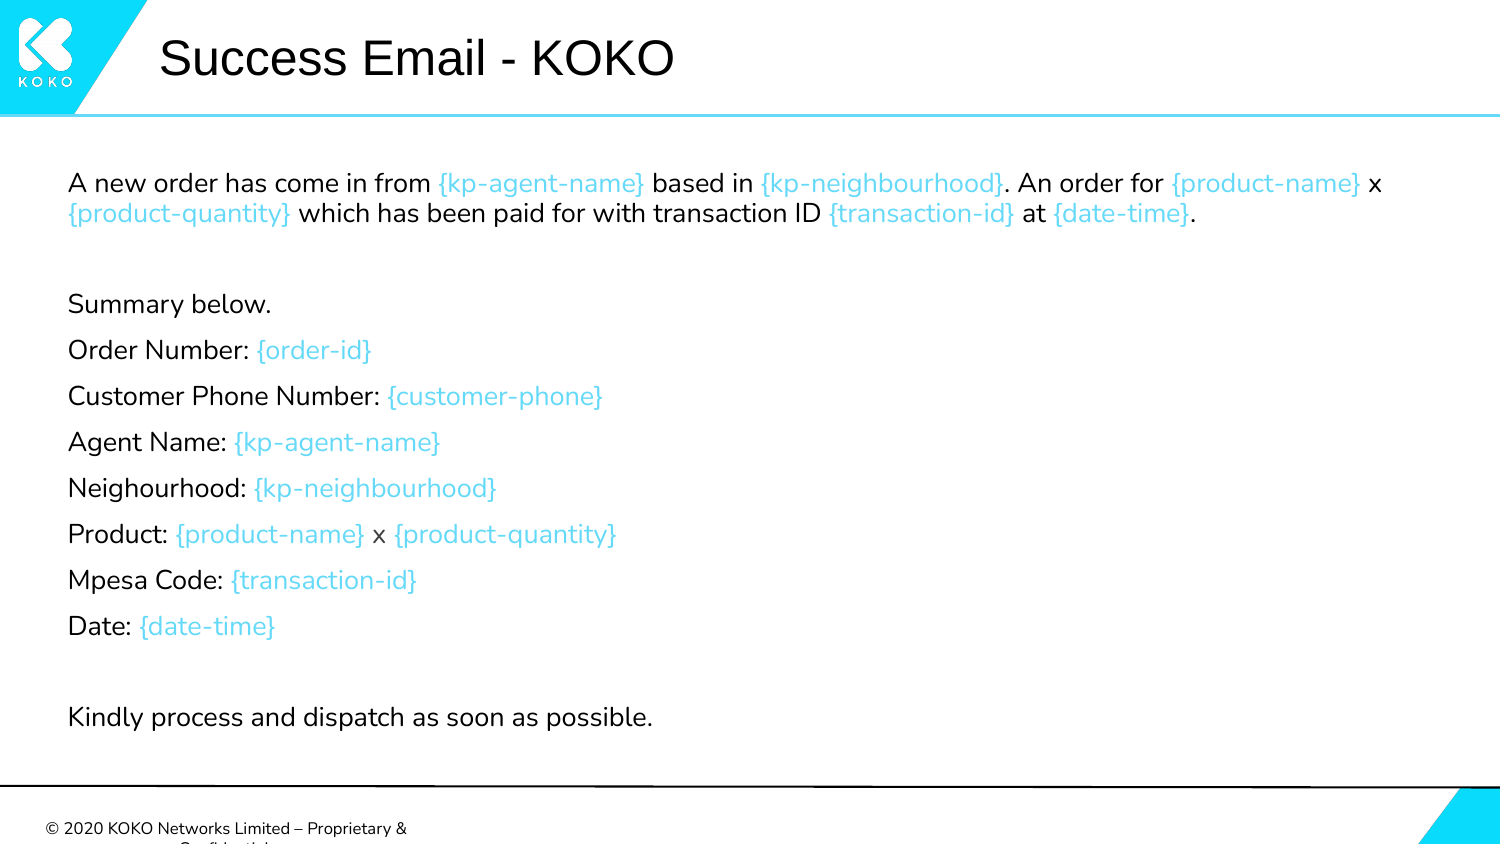

# Success Email - KOKO
A new order has come in from {kp-agent-name} based in {kp-neighbourhood}. An order for {product-name} x {product-quantity} which has been paid for with transaction ID {transaction-id} at {date-time}.

Summary below.
Order Number: {order-id}
Customer Phone Number: {customer-phone}
Agent Name: {kp-agent-name}
Neighourhood: {kp-neighbourhood}
Product: {product-name} x {product-quantity}
Mpesa Code: {transaction-id}
Date: {date-time}

Kindly process and dispatch as soon as possible.